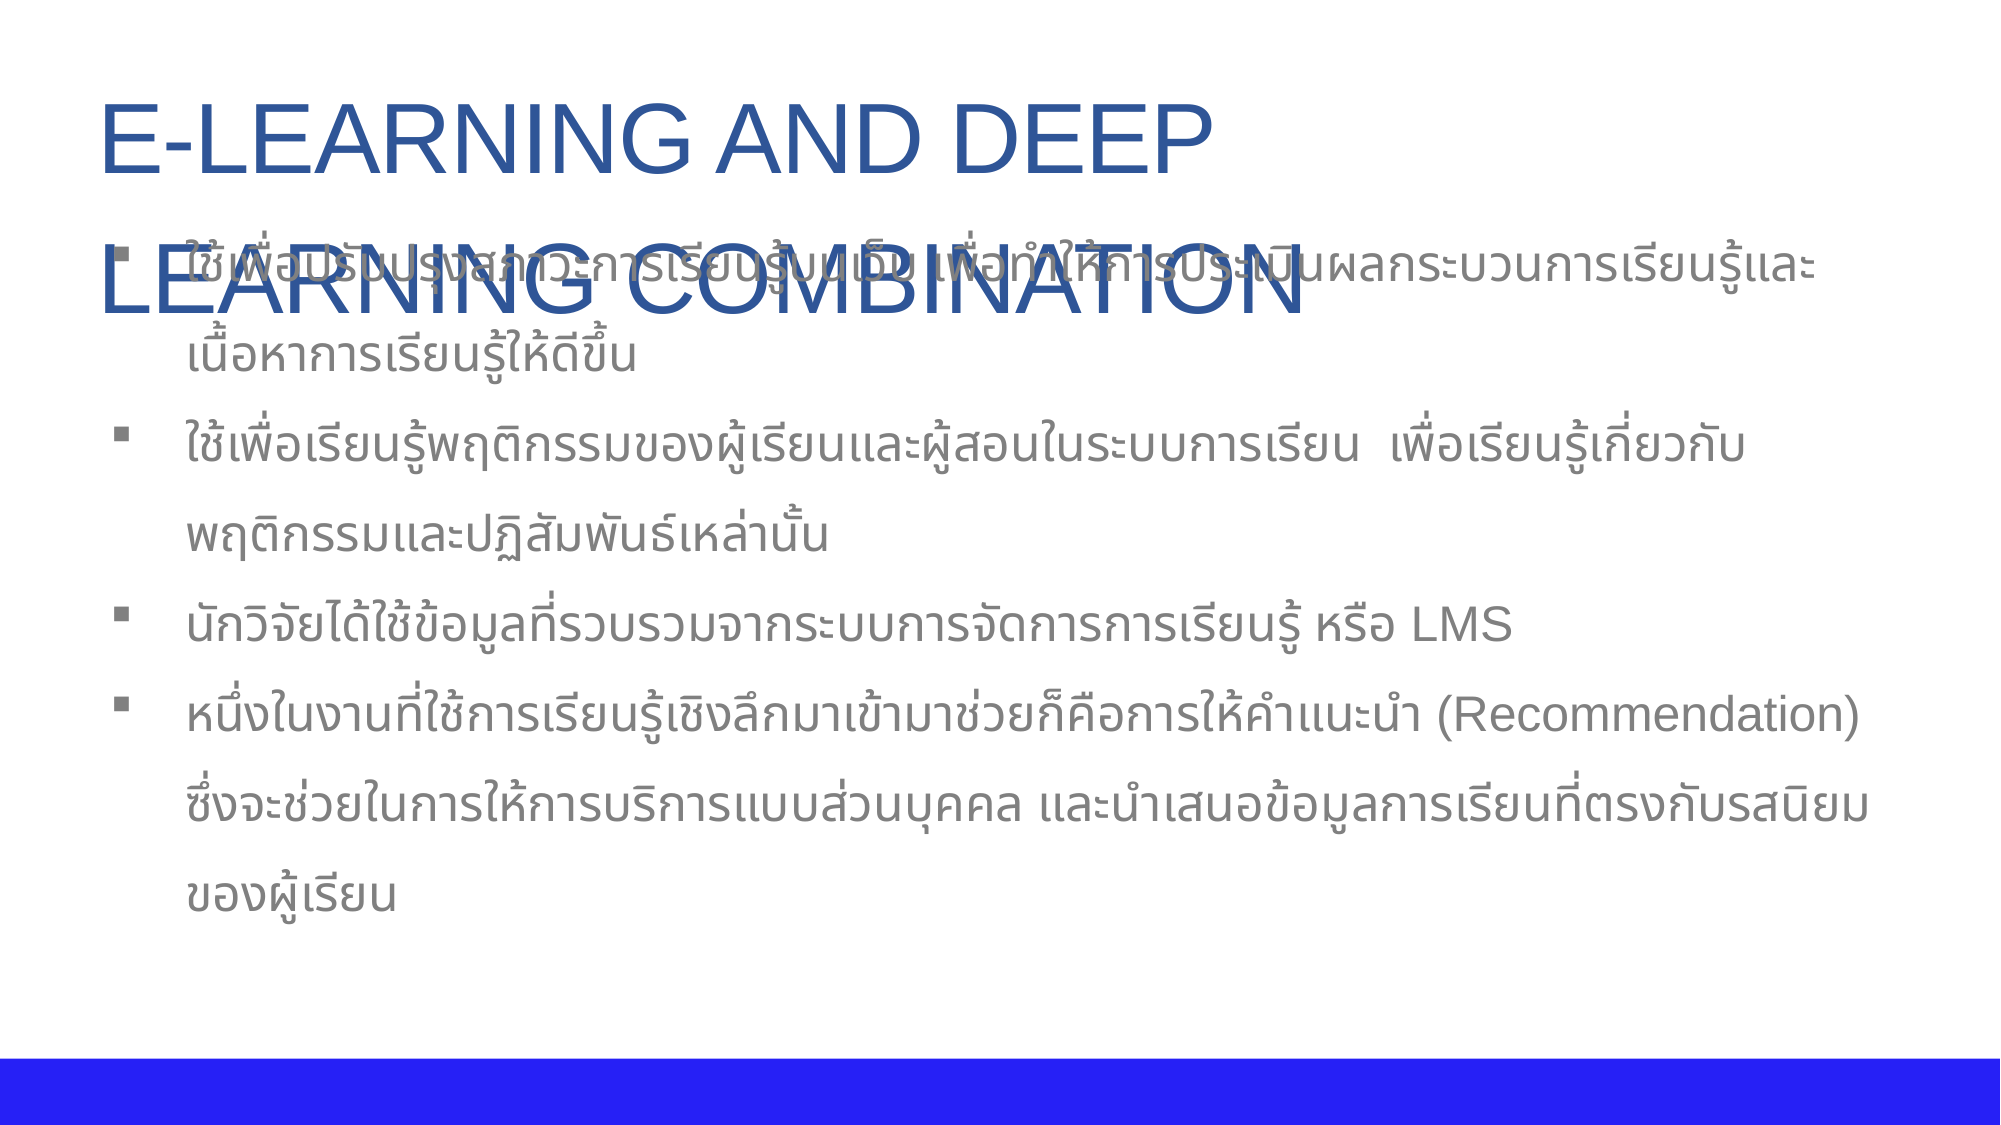

E-LEARNING AND DEEP LEARNING COMBINATION
ใช้เพื่อปรับปรุงสภาวะการเรียนรู้บนเว็บ เพื่อทำให้การประเมินผลกระบวนการเรียนรู้และเนื้อหาการเรียนรู้ให้ดีขึ้น
ใช้เพื่อเรียนรู้พฤติกรรมของผู้เรียนและผู้สอนในระบบการเรียน  เพื่อเรียนรู้เกี่ยวกับพฤติกรรมและปฏิสัมพันธ์เหล่านั้น
นักวิจัยได้ใช้ข้อมูลที่รวบรวมจากระบบการจัดการการเรียนรู้ หรือ LMS
หนึ่งในงานที่ใช้การเรียนรู้เชิงลึกมาเข้ามาช่วยก็คือการให้คำแนะนำ (Recommendation) ซึ่งจะช่วยในการให้การบริการแบบส่วนบุคคล และนำเสนอข้อมูลการเรียนที่ตรงกับรสนิยมของผู้เรียน